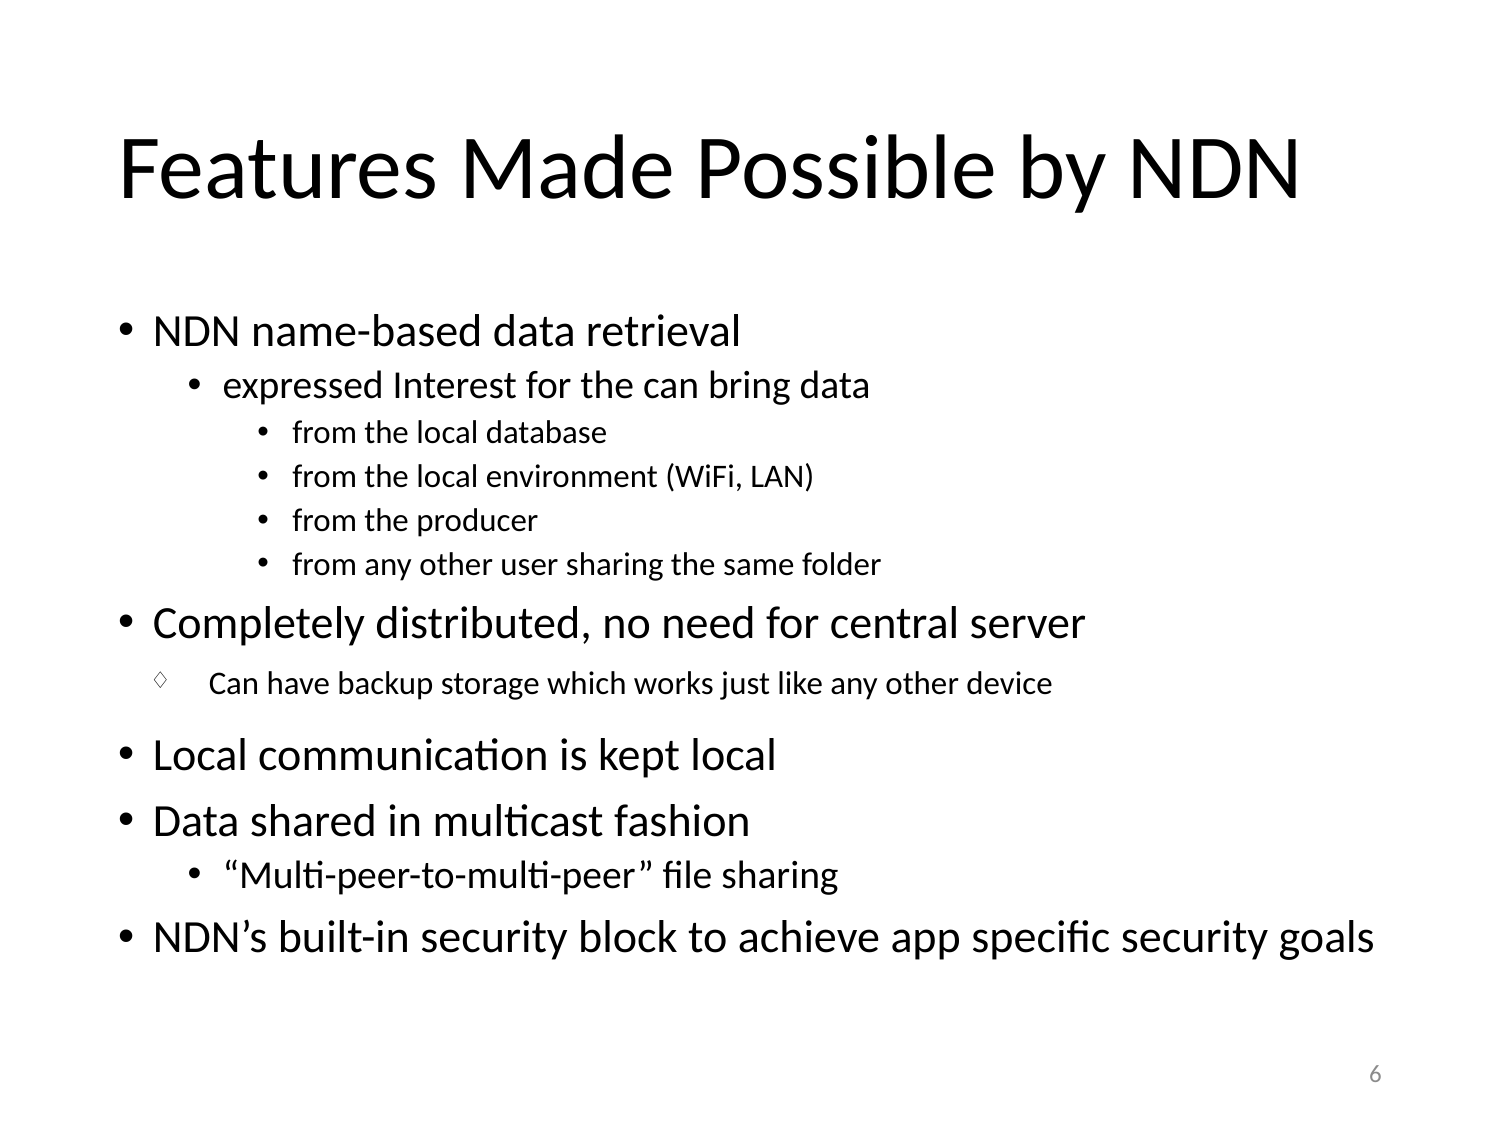

# Features Made Possible by NDN
NDN name-based data retrieval
expressed Interest for the can bring data
from the local database
from the local environment (WiFi, LAN)
from the producer
from any other user sharing the same folder
Completely distributed, no need for central server
Can have backup storage which works just like any other device
Local communication is kept local
Data shared in multicast fashion
“Multi-peer-to-multi-peer” file sharing
NDN’s built-in security block to achieve app specific security goals

6